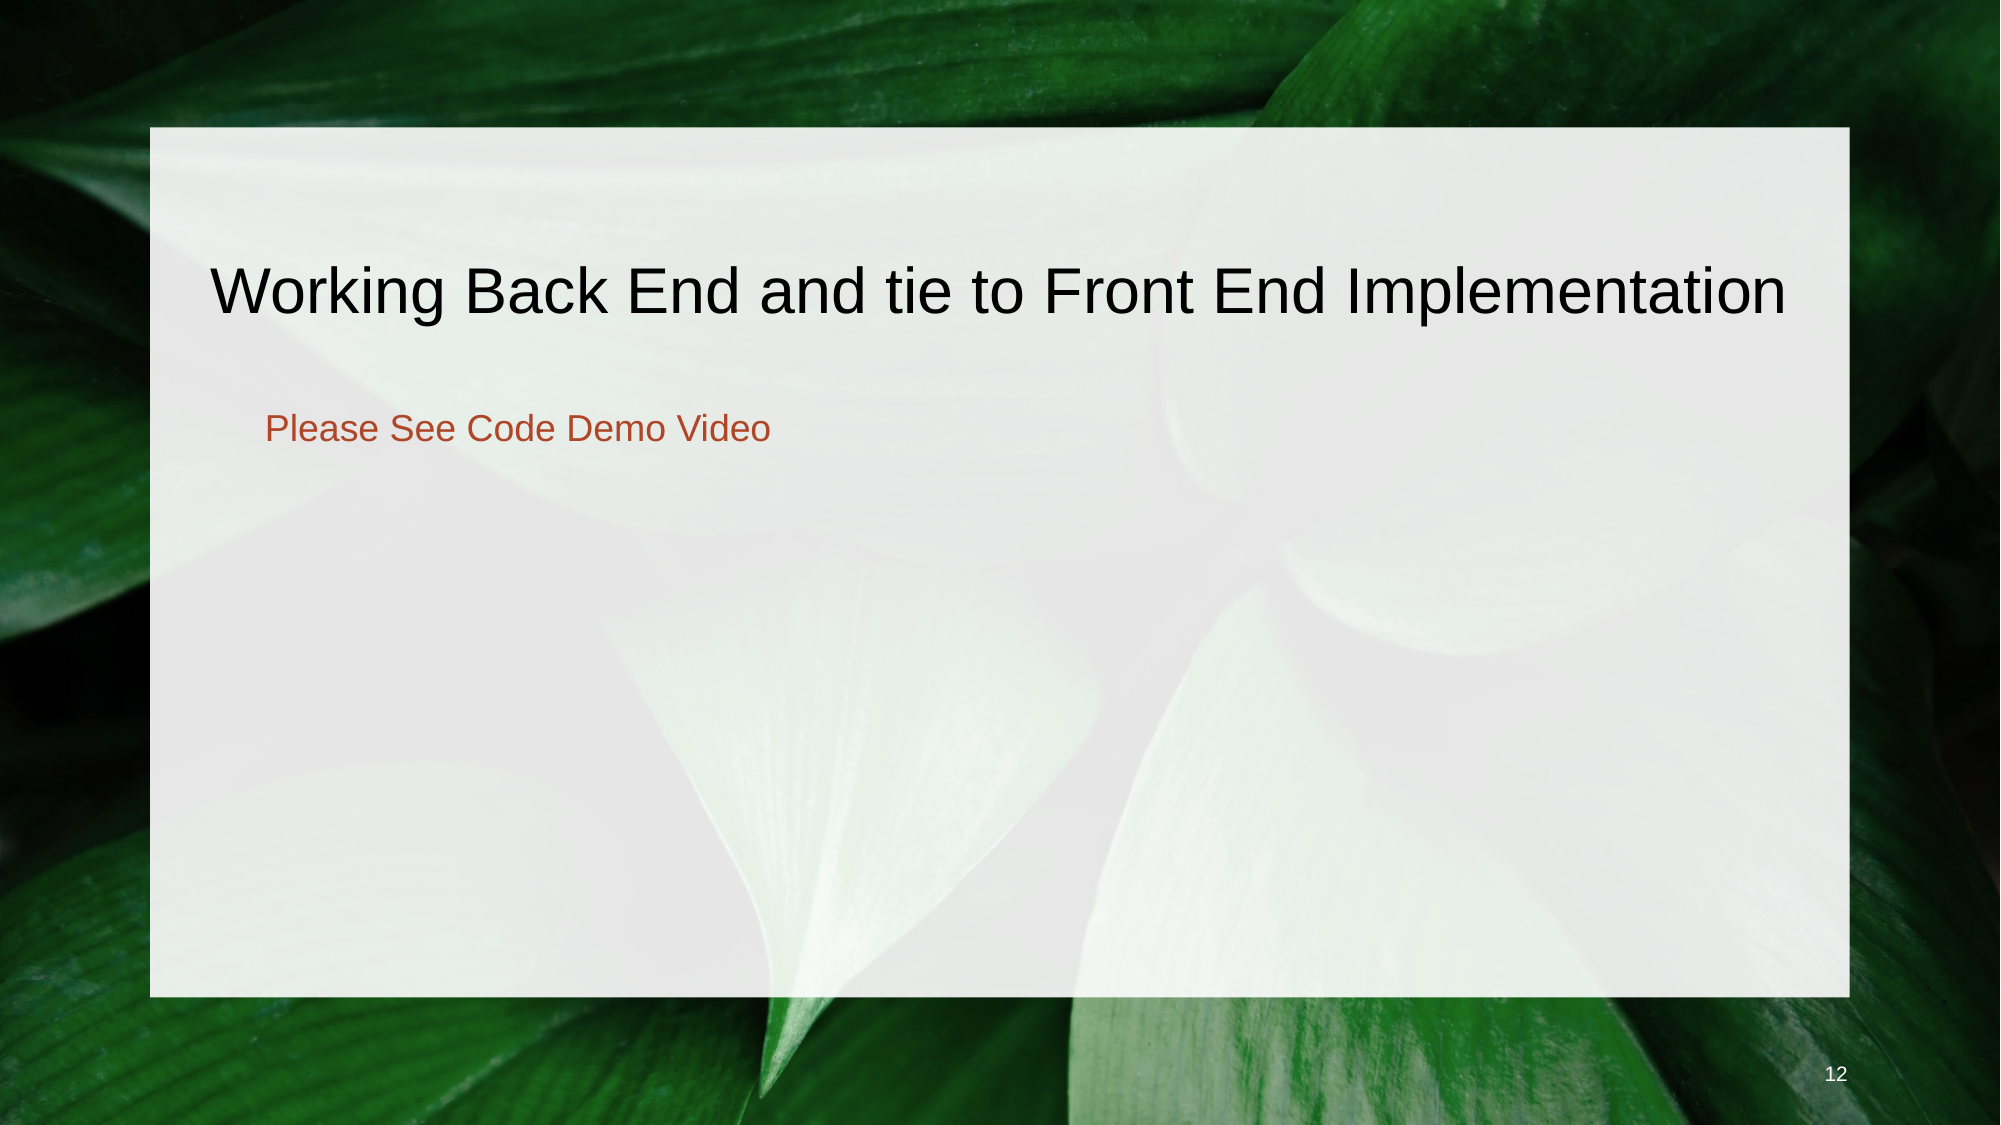

# Working Back End and tie to Front End Implementation
Please See Code Demo Video
12